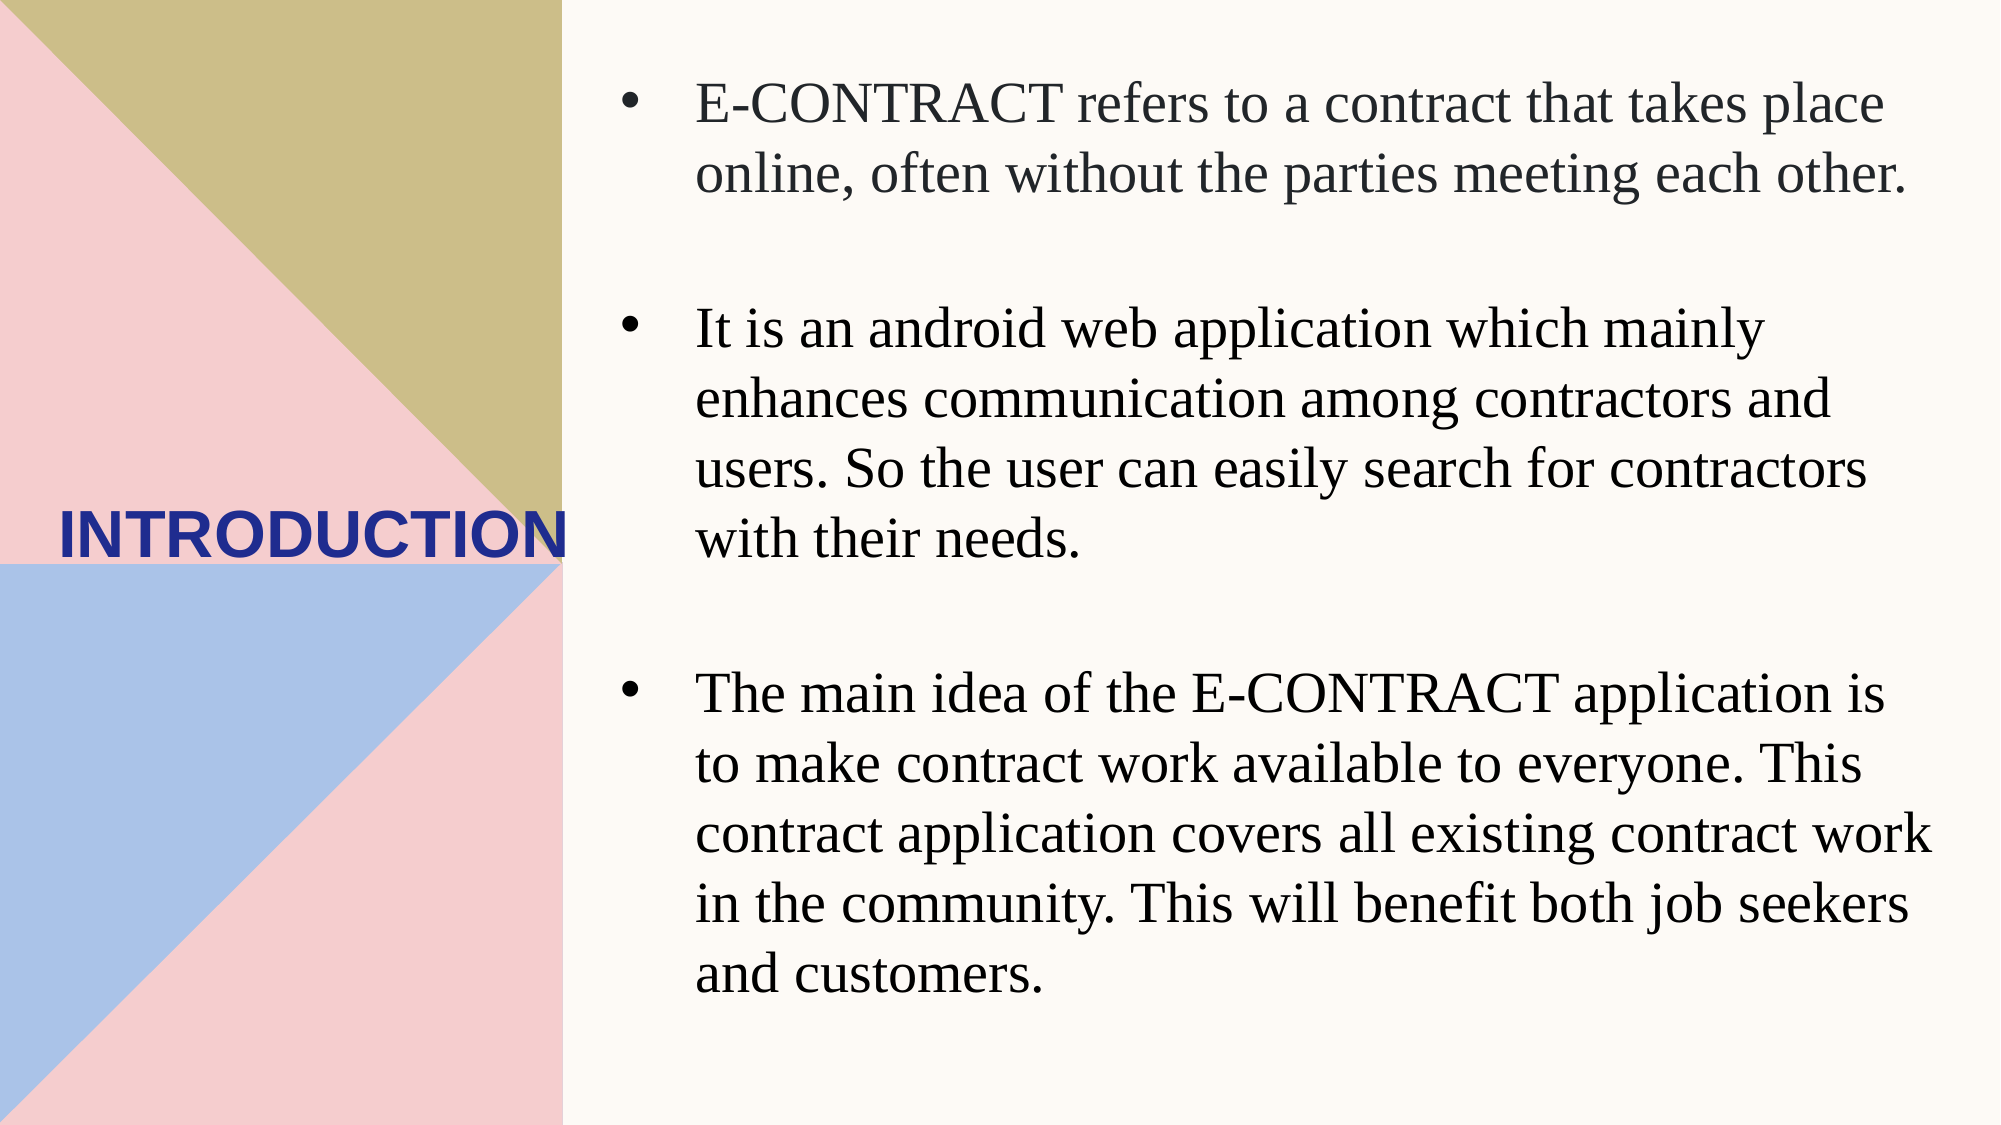

E-CONTRACT refers to a contract that takes place online, often without the parties meeting each other.

It is an android web application which mainly enhances communication among contractors and users. So the user can easily search for contractors with their needs.

The main idea of the E-CONTRACT application is to make contract work available to everyone. This contract application covers all existing contract work in the community. This will benefit both job seekers and customers.
# INTRODUCTION